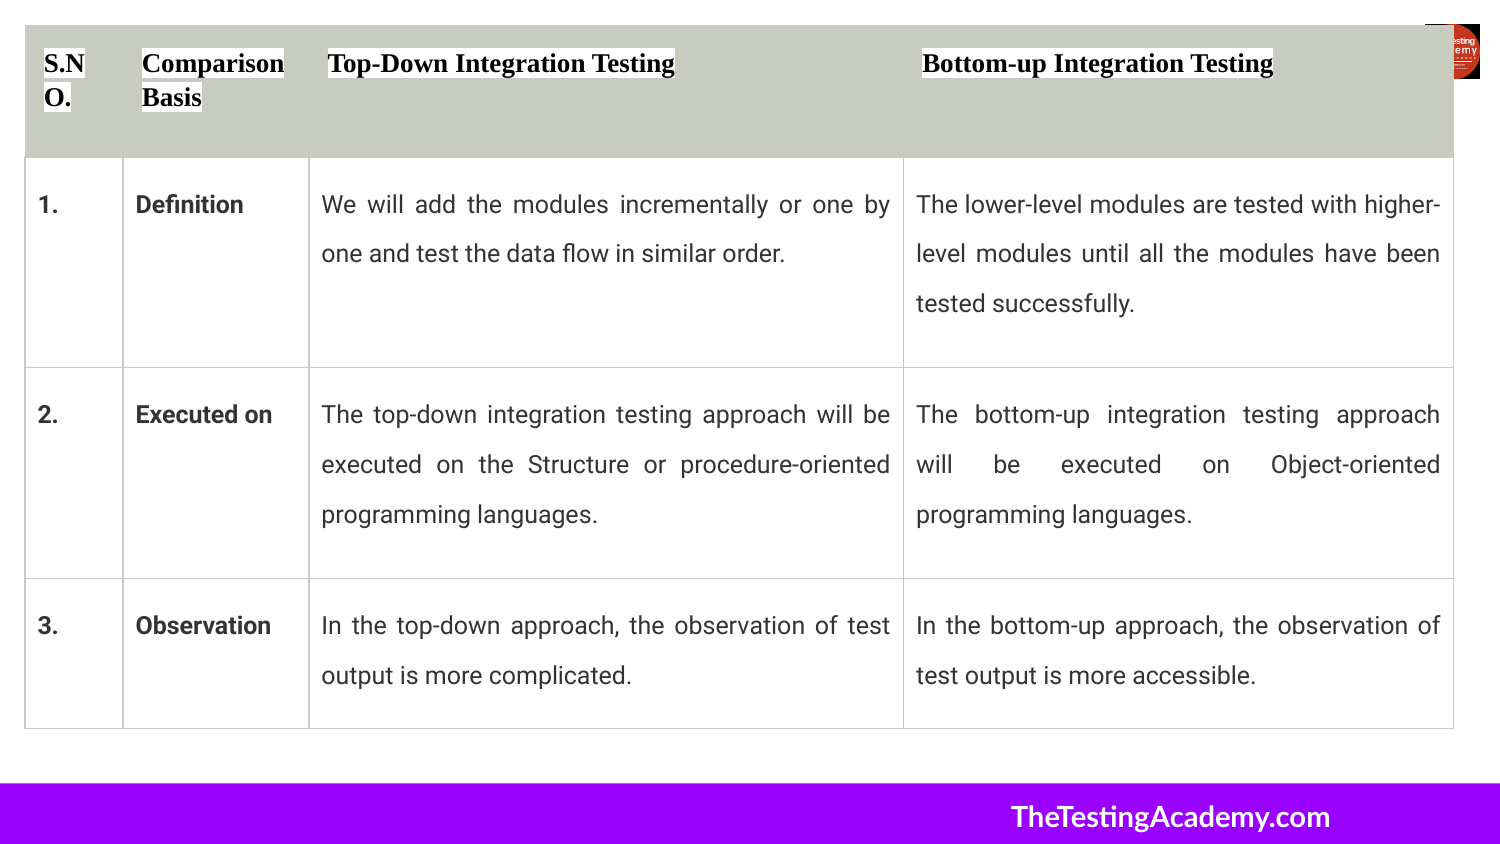

| S.NO. | Comparison Basis | Top-Down Integration Testing | Bottom-up Integration Testing |
| --- | --- | --- | --- |
| 1. | Definition | We will add the modules incrementally or one by one and test the data flow in similar order. | The lower-level modules are tested with higher-level modules until all the modules have been tested successfully. |
| 2. | Executed on | The top-down integration testing approach will be executed on the Structure or procedure-oriented programming languages. | The bottom-up integration testing approach will be executed on Object-oriented programming languages. |
| 3. | Observation | In the top-down approach, the observation of test output is more complicated. | In the bottom-up approach, the observation of test output is more accessible. |